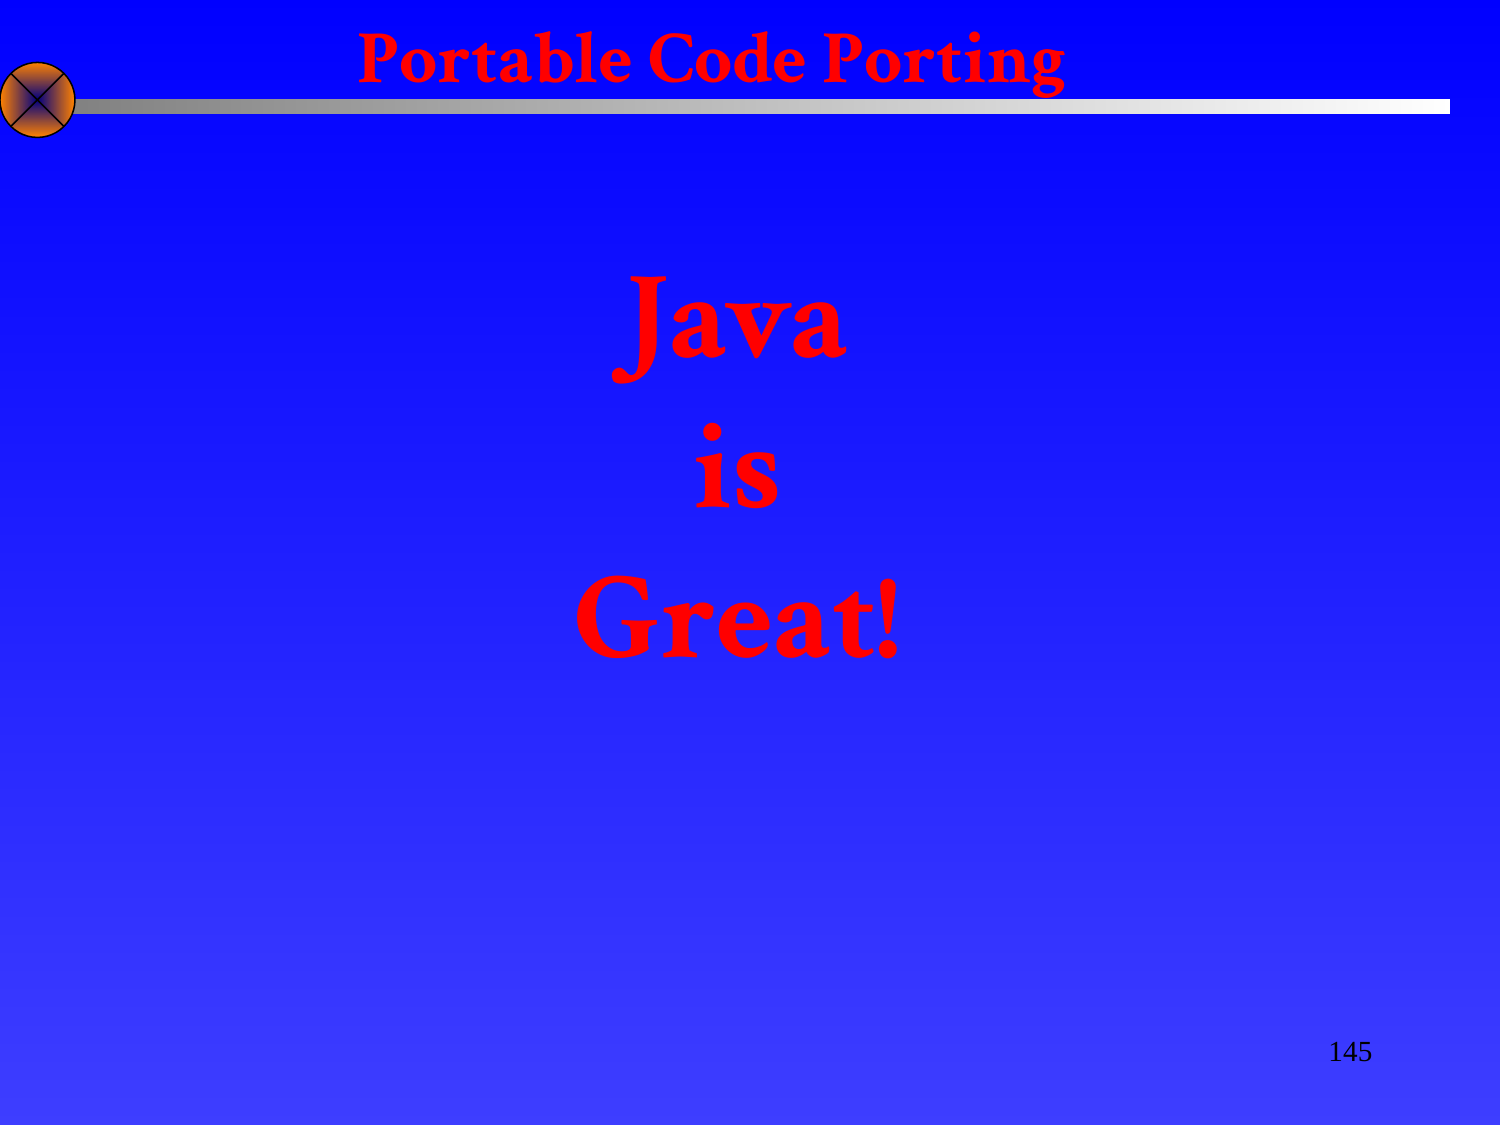

Portable Code Porting

Java
is
Great!
145